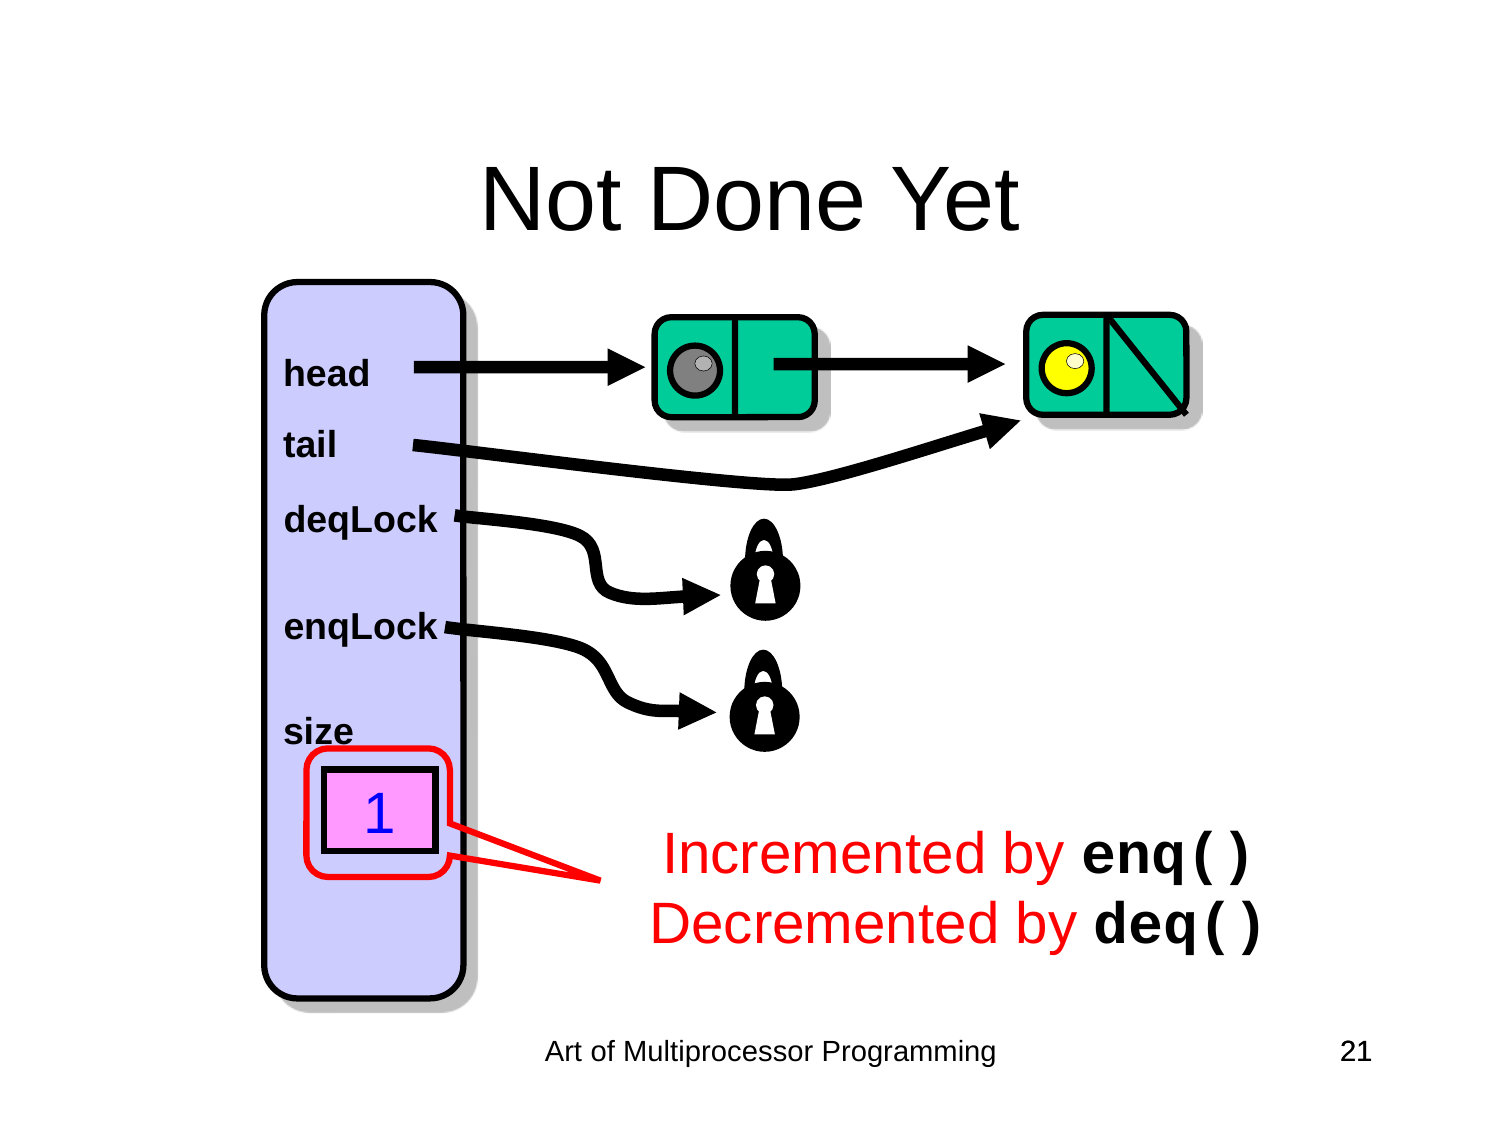

Not Done Yet

head

tail

deqLock

enqLock

size

1
Incremented by enq()
Decremented by deq()
Art of Multiprocessor Programming
21
21